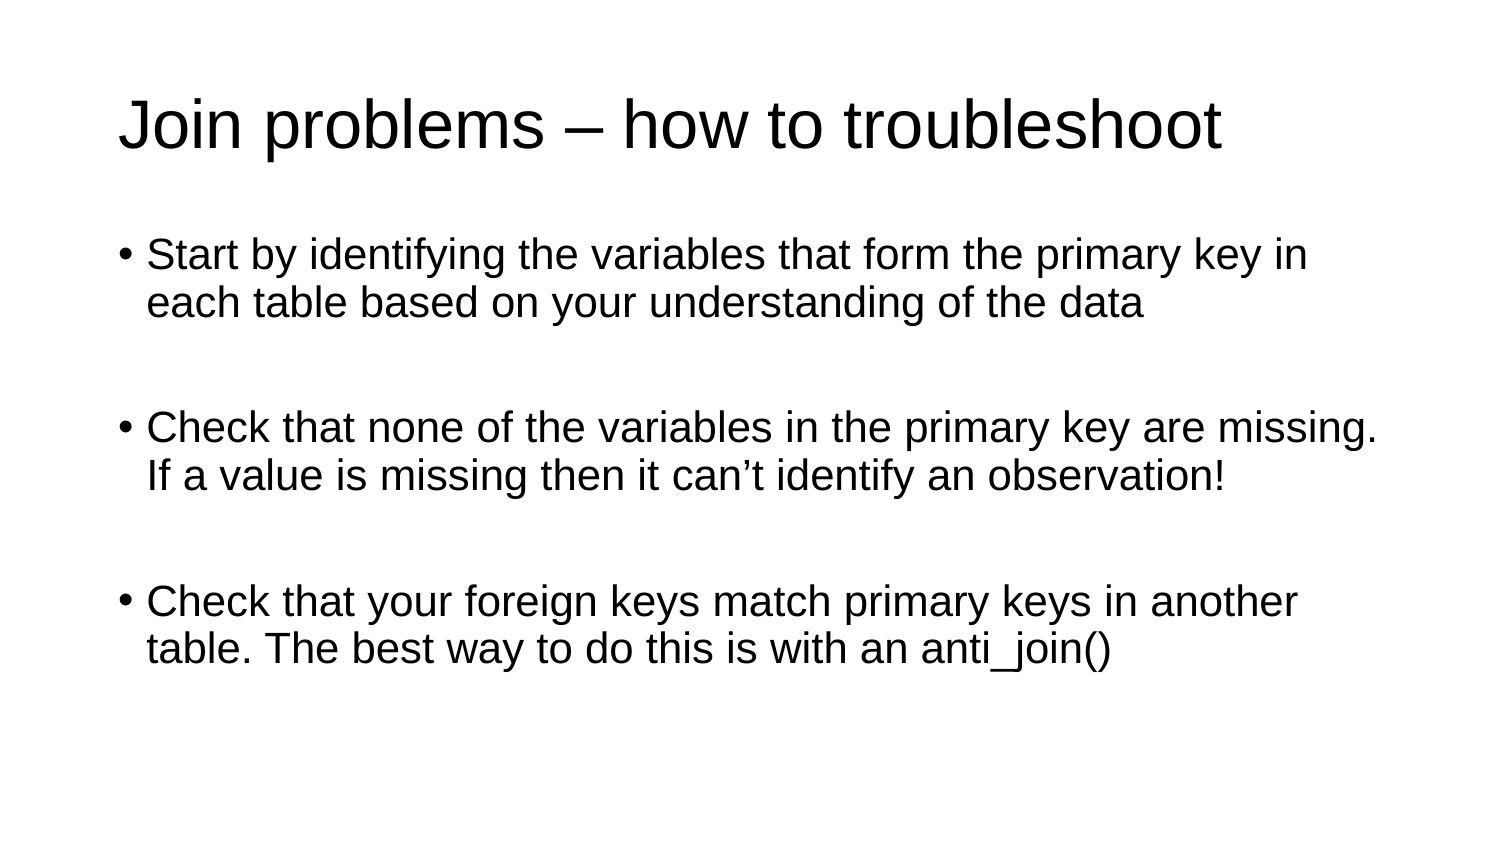

# Join problems – how to troubleshoot
Start by identifying the variables that form the primary key in each table based on your understanding of the data

Check that none of the variables in the primary key are missing. If a value is missing then it can’t identify an observation!

Check that your foreign keys match primary keys in another table. The best way to do this is with an anti_join()